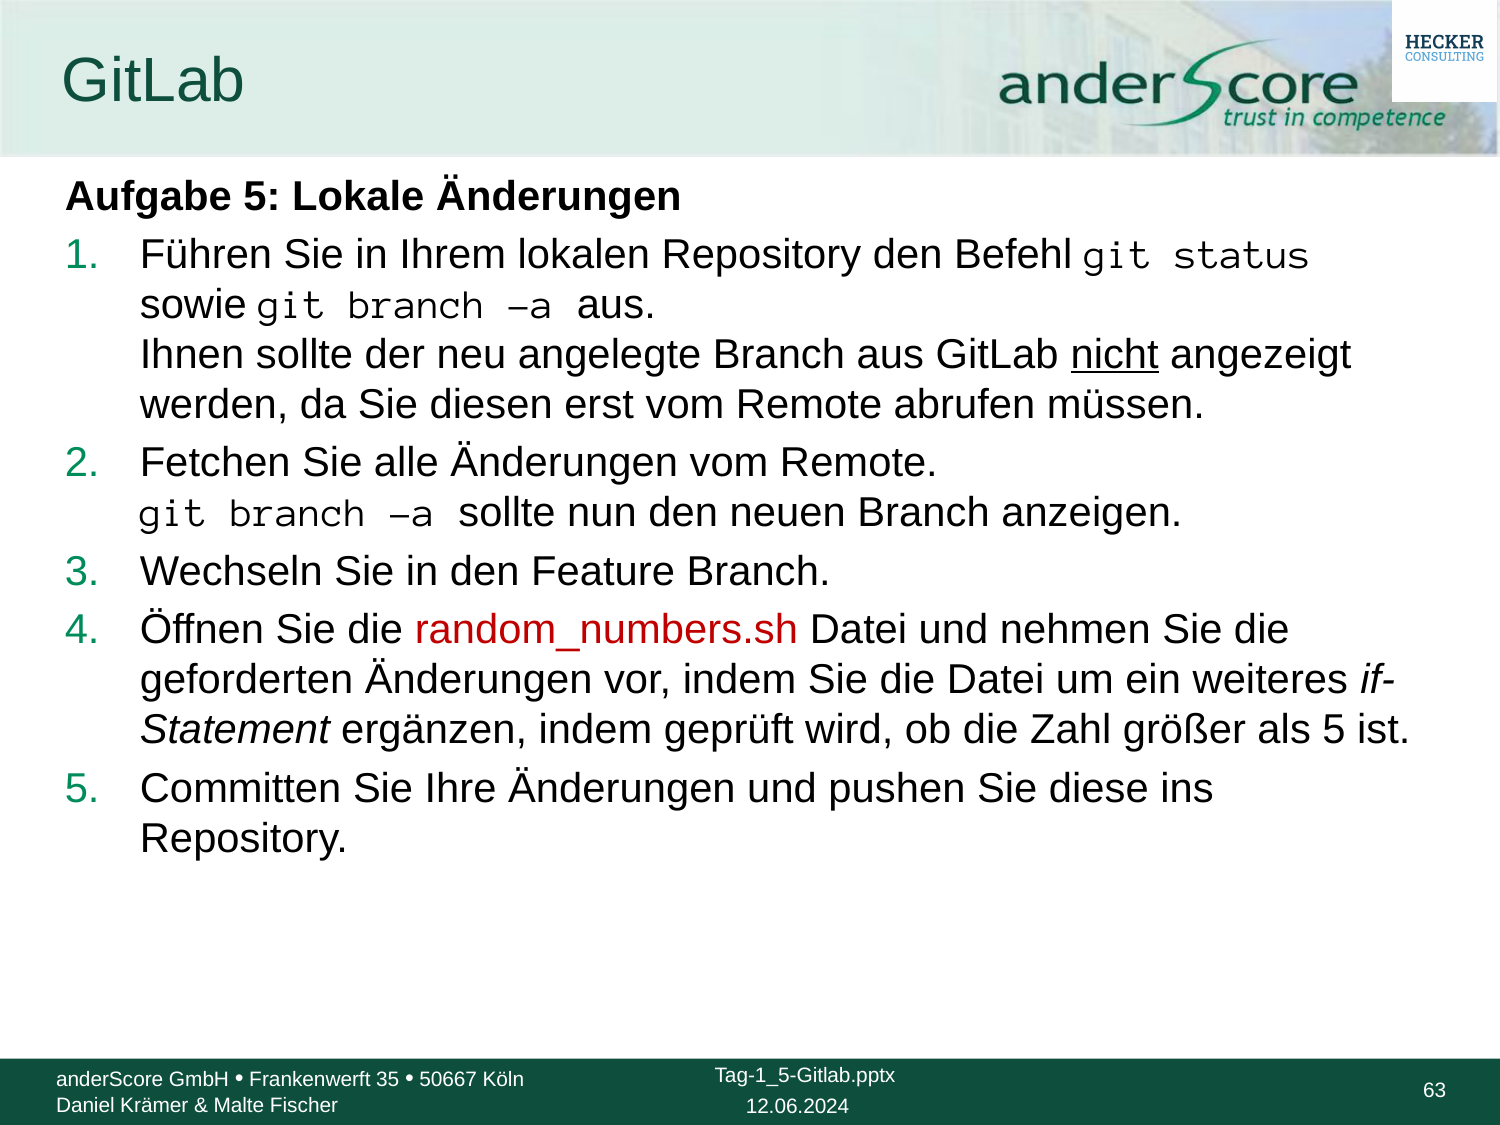

# GitLab
Aufgabe 5: Lokale Änderungen
Führen Sie in Ihrem lokalen Repository den Befehl git status sowie git branch -a aus.
Ihnen sollte der neu angelegte Branch aus GitLab nicht angezeigt werden, da Sie diesen erst vom Remote abrufen müssen.
Fetchen Sie alle Änderungen vom Remote.
git branch -a sollte nun den neuen Branch anzeigen.
Wechseln Sie in den Feature Branch.
Öffnen Sie die random_numbers.sh Datei und nehmen Sie die geforderten Änderungen vor, indem Sie die Datei um ein weiteres if-Statement ergänzen, indem geprüft wird, ob die Zahl größer als 5 ist.
Committen Sie Ihre Änderungen und pushen Sie diese ins Repository.